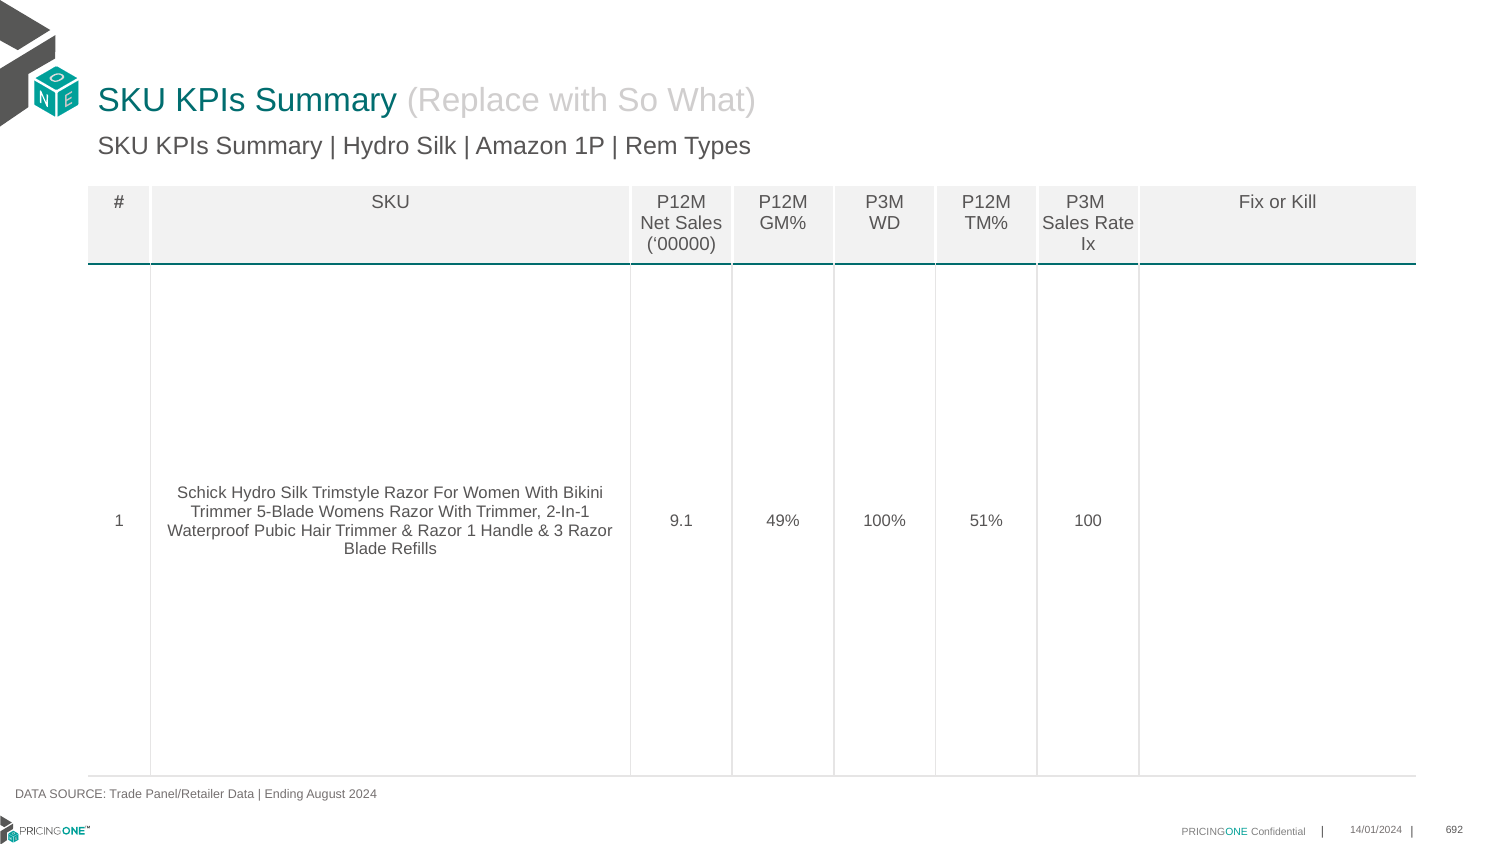

# SKU KPIs Summary (Replace with So What)
SKU KPIs Summary | Hydro Silk | Amazon 1P | Rem Types
| # | SKU | P12M Net Sales (‘00000) | P12M GM% | P3M WD | P12M TM% | P3M Sales Rate Ix | Fix or Kill |
| --- | --- | --- | --- | --- | --- | --- | --- |
| 1 | Schick Hydro Silk Trimstyle Razor For Women With Bikini Trimmer 5-Blade Womens Razor With Trimmer, 2-In-1 Waterproof Pubic Hair Trimmer & Razor 1 Handle & 3 Razor Blade Refills | 9.1 | 49% | 100% | 51% | 100 |  |
DATA SOURCE: Trade Panel/Retailer Data | Ending August 2024

14/01/2024
692